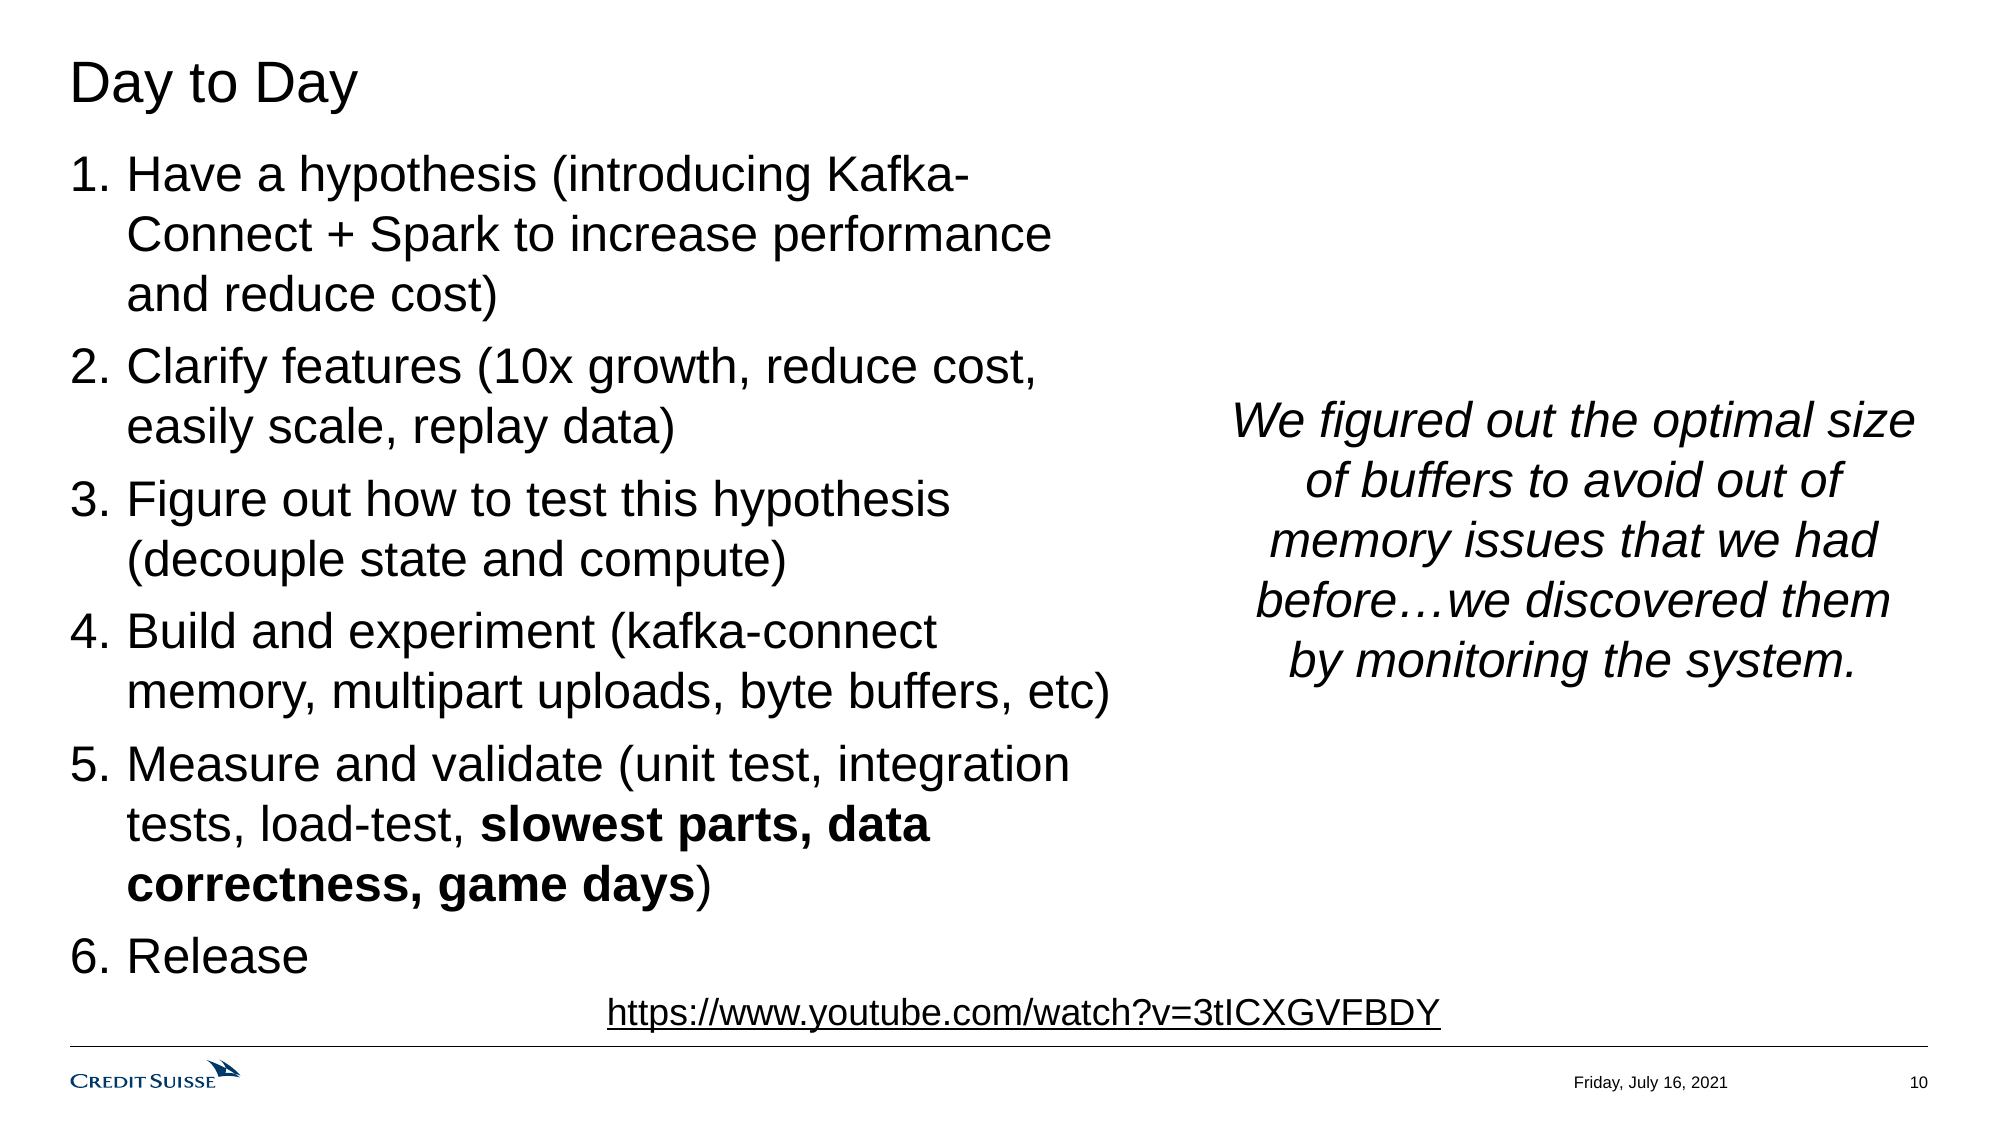

# Day to Day
Have a hypothesis (introducing Kafka-Connect + Spark to increase performance and reduce cost)
Clarify features (10x growth, reduce cost, easily scale, replay data)
Figure out how to test this hypothesis (decouple state and compute)
Build and experiment (kafka-connect memory, multipart uploads, byte buffers, etc)
Measure and validate (unit test, integration tests, load-test, slowest parts, data correctness, game days)
Release
We figured out the optimal size of buffers to avoid out of memory issues that we had before…we discovered them by monitoring the system.
https://www.youtube.com/watch?v=3tICXGVFBDY

Friday, July 16, 2021
10